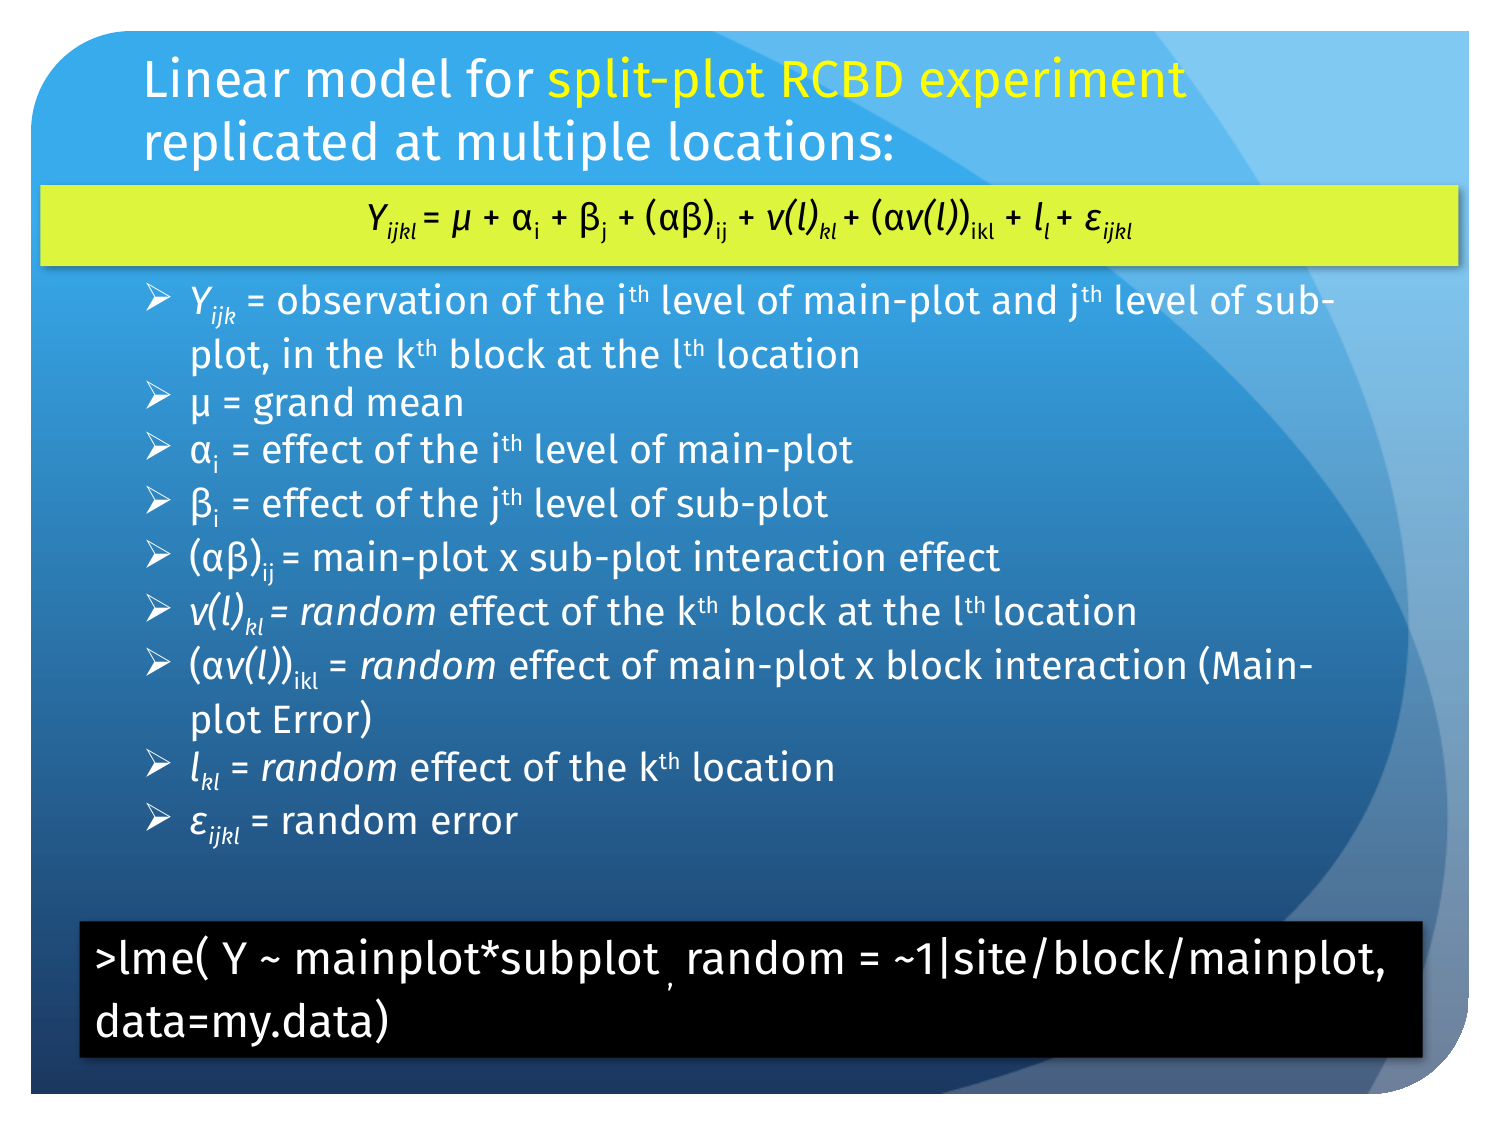

# Linear model for split-plot RCBD experiment replicated at multiple locations:
Yijkl = μ + αi + βj + (αβ)ij + ν(l)kl + (αν(l))ikl + ll + εijkl
Yijk = observation of the ith level of main-plot and jth level of sub-plot, in the kth block at the lth location
μ = grand mean
αi  = effect of the ith level of main-plot
βi  = effect of the jth level of sub-plot
(αβ)ij = main-plot x sub-plot interaction effect
ν(l)kl = random effect of the kth block at the lth location
(αν(l))ikl = random effect of main-plot x block interaction (Main-plot Error)
lkl = random effect of the kth location
εijkl = random error

>lme( Y ~ mainplot*subplot , random = ~1|site/block/mainplot, data=my.data)